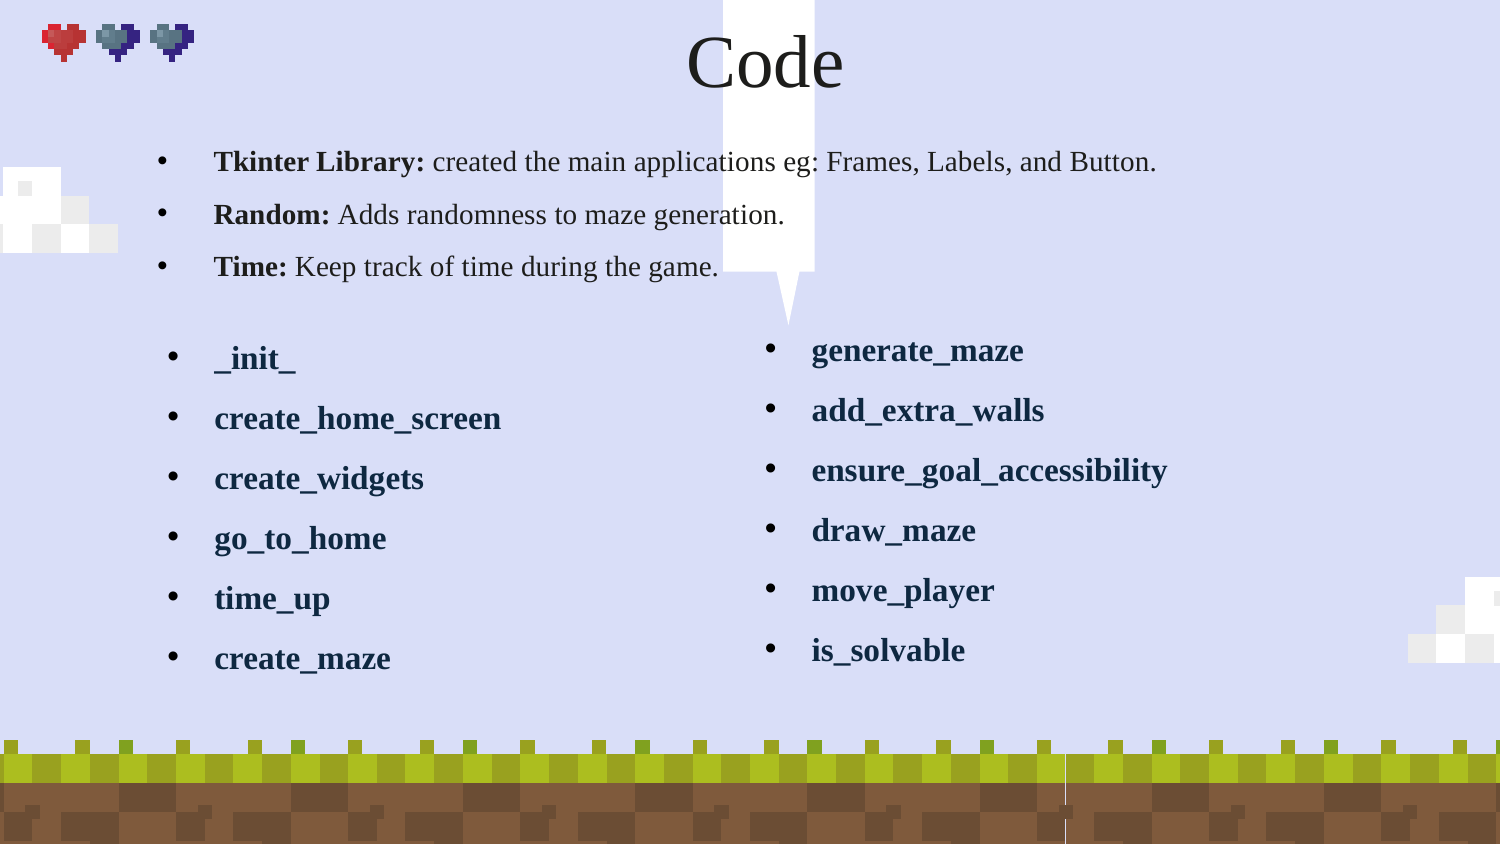

Code

Tkinter Library: created the main applications eg: Frames, Labels, and Button.
Random: Adds randomness to maze generation.
Time: Keep track of time during the game.

generate_maze
add_extra_walls
ensure_goal_accessibility
draw_maze
move_player
is_solvable
_init_
create_home_screen
create_widgets
go_to_home
time_up
create_maze